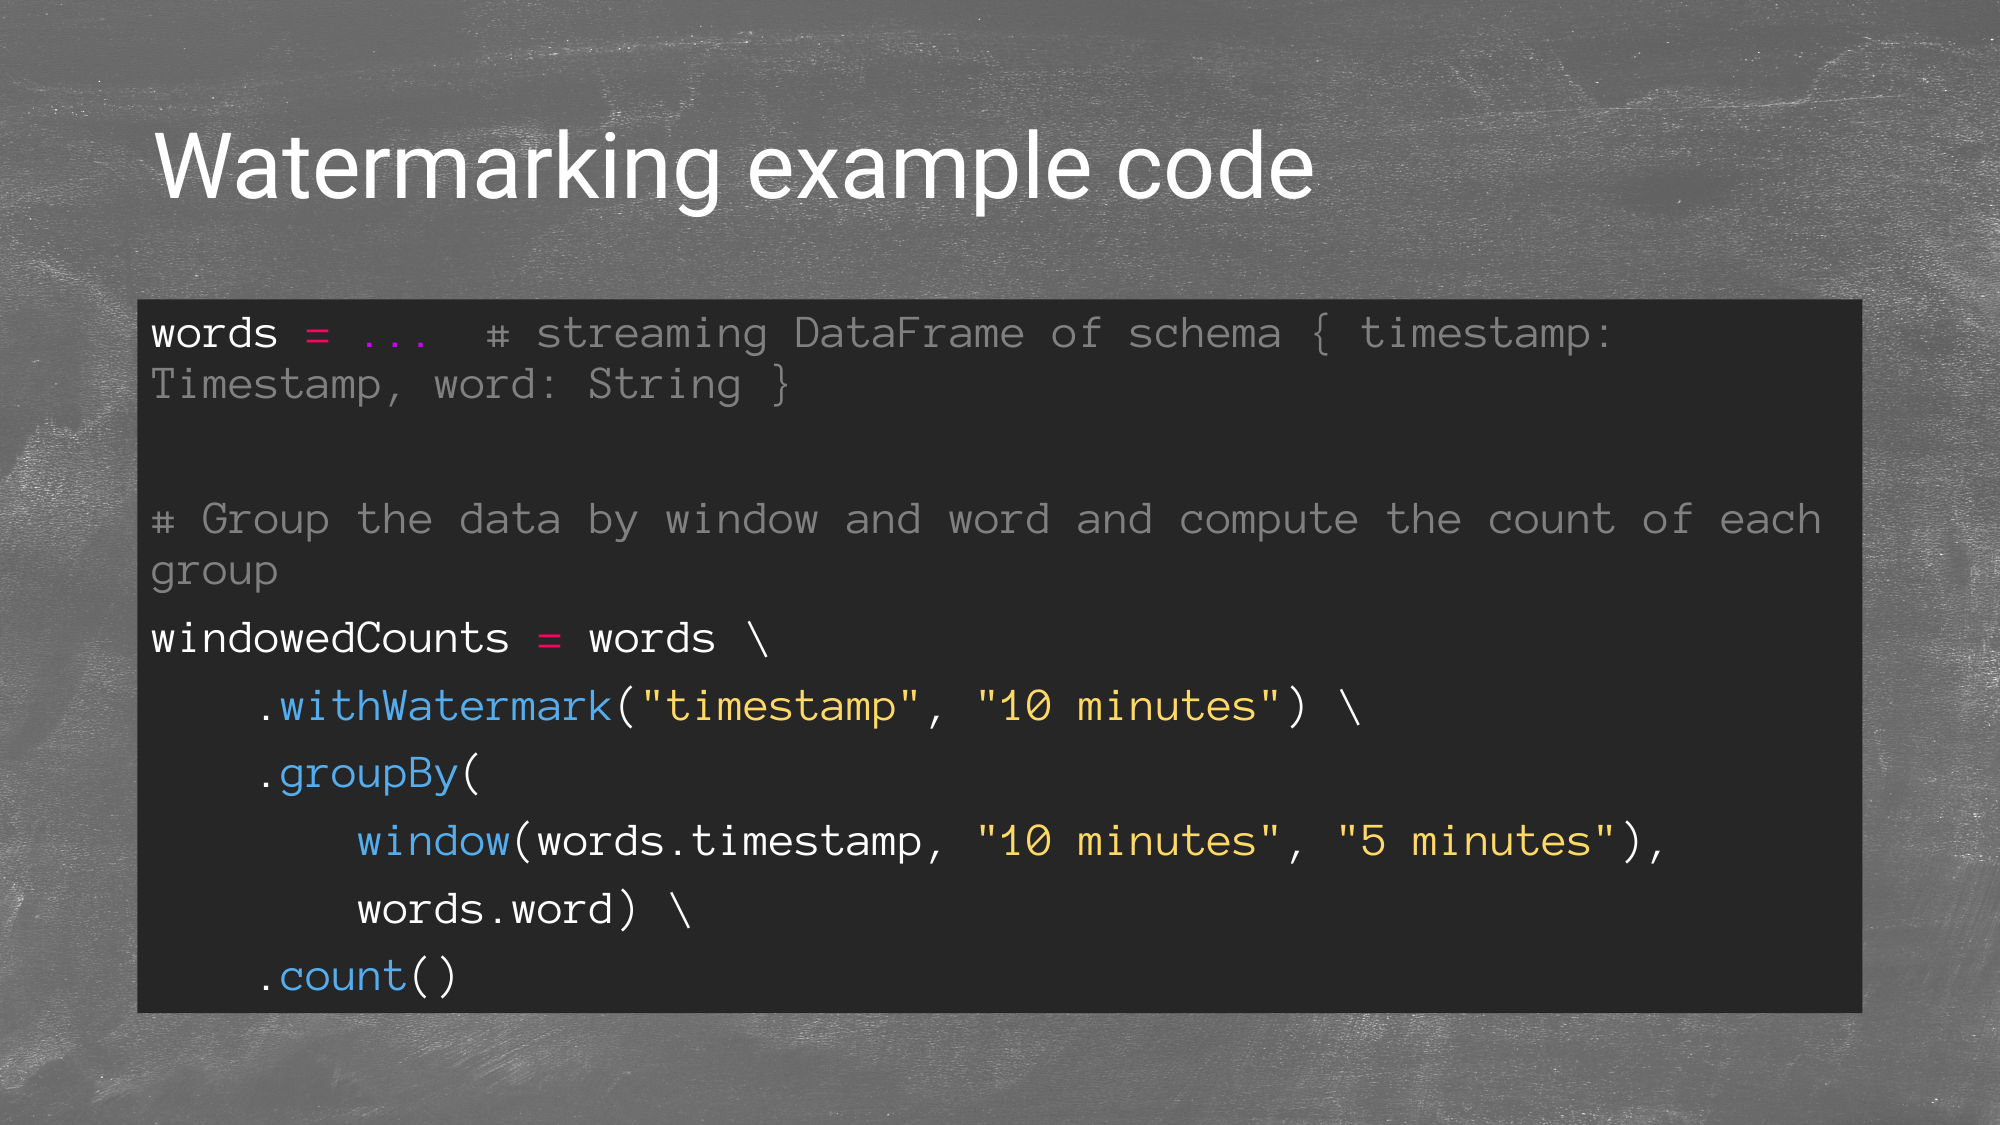

# Watermarking example code
words = ...  # streaming DataFrame of schema { timestamp: Timestamp, word: String }

# Group the data by window and word and compute the count of each group
windowedCounts = words \
    .withWatermark("timestamp", "10 minutes") \
    .groupBy(
        window(words.timestamp, "10 minutes", "5 minutes"),
        words.word) \
    .count()